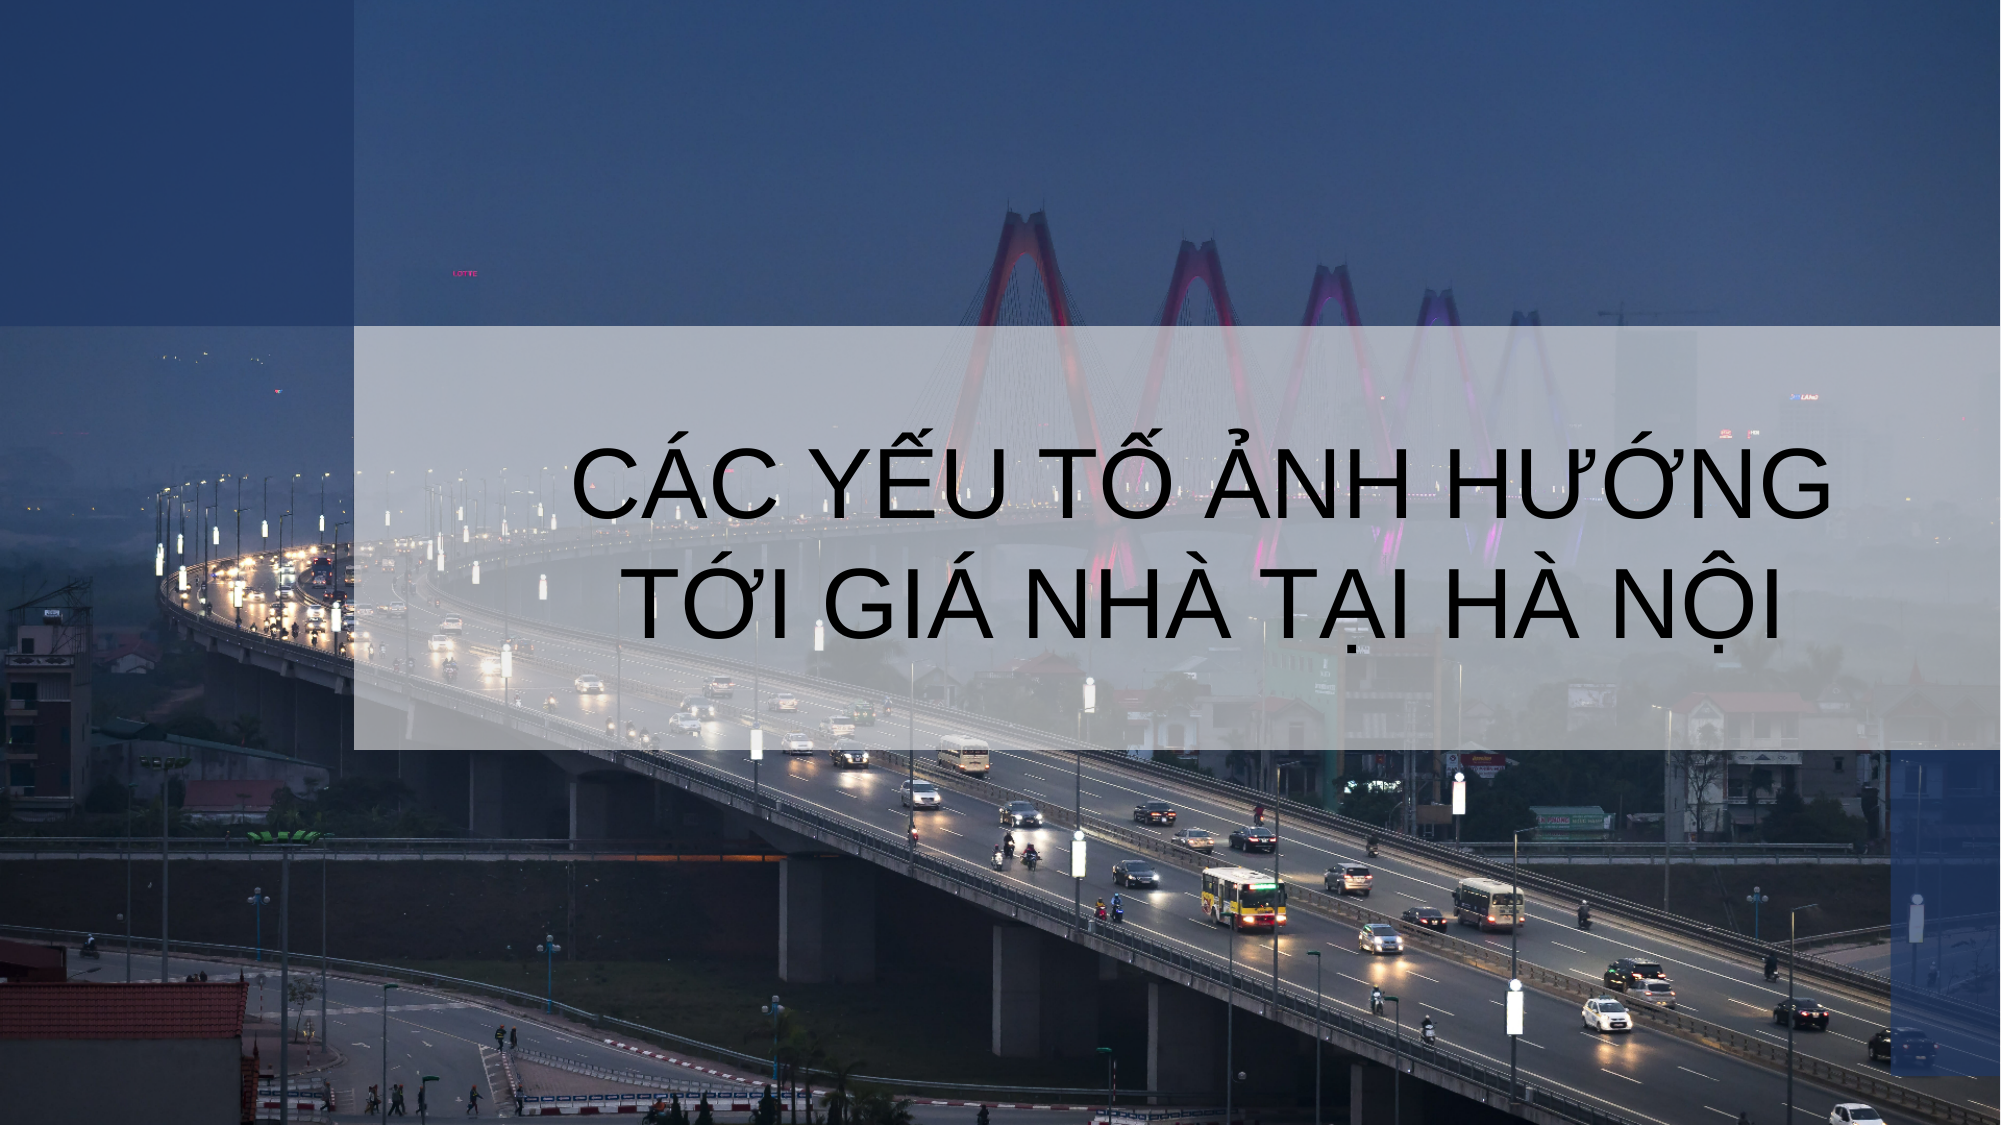

THÀNH VIÊN

NHÓM 6
CÁC YẾU TỐ ẢNH HƯỚNG TỚI GIÁ NHÀ TẠI HÀ NỘI

BÙI NGỌC KHÁNH
NGUYỄN ĐÌNH PHÚ
BÙI ĐÌNH HÙNG MINH
PHAN CÔNG PHƯỚC
LÊ NHẬT NAM
TRẦN ANH QUÂN